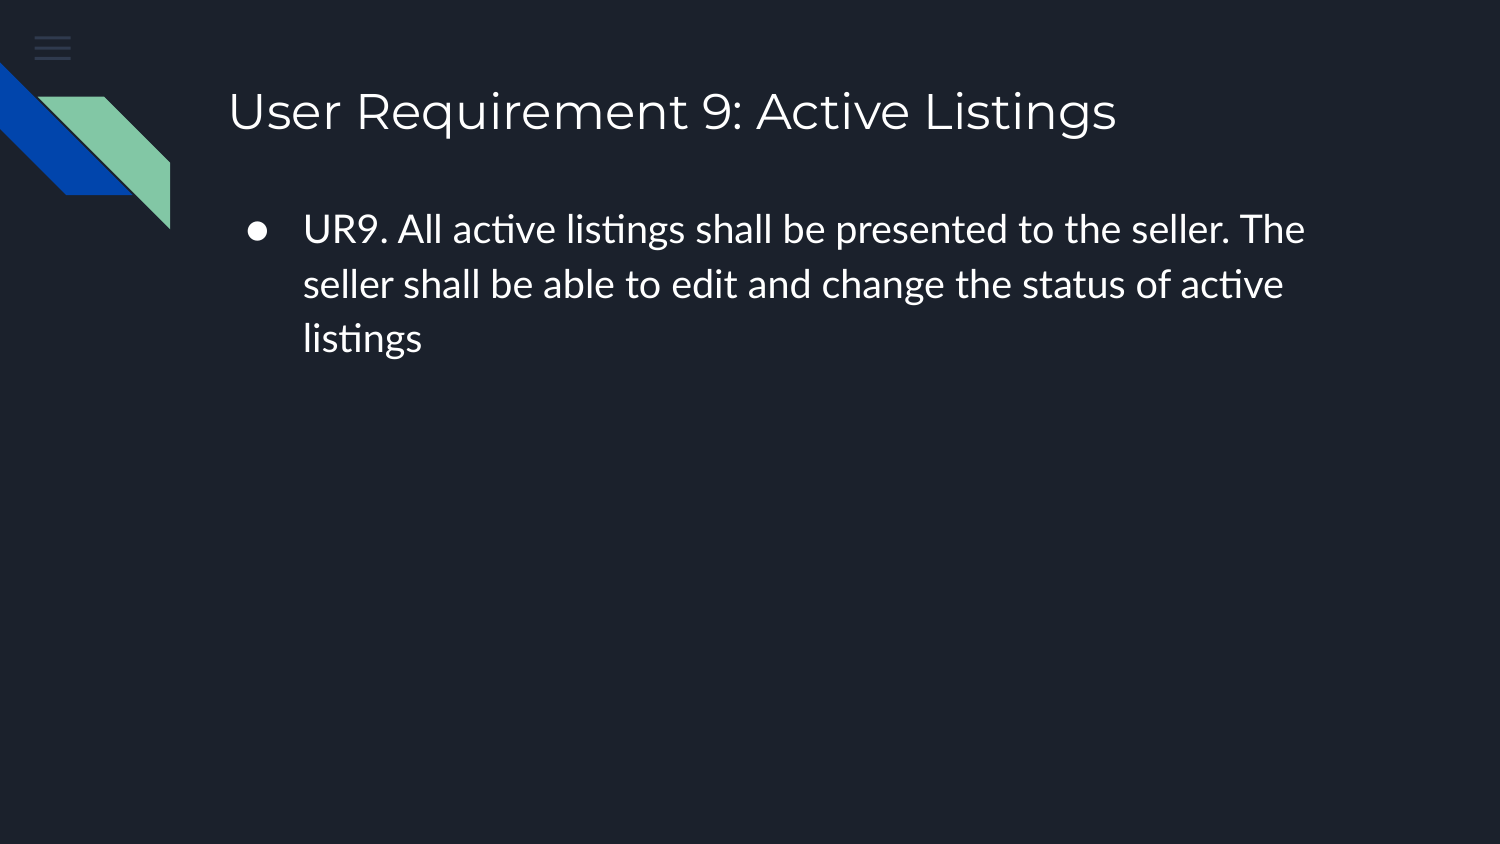

# User Requirement 9: Active Listings
UR9. All active listings shall be presented to the seller. The seller shall be able to edit and change the status of active listings